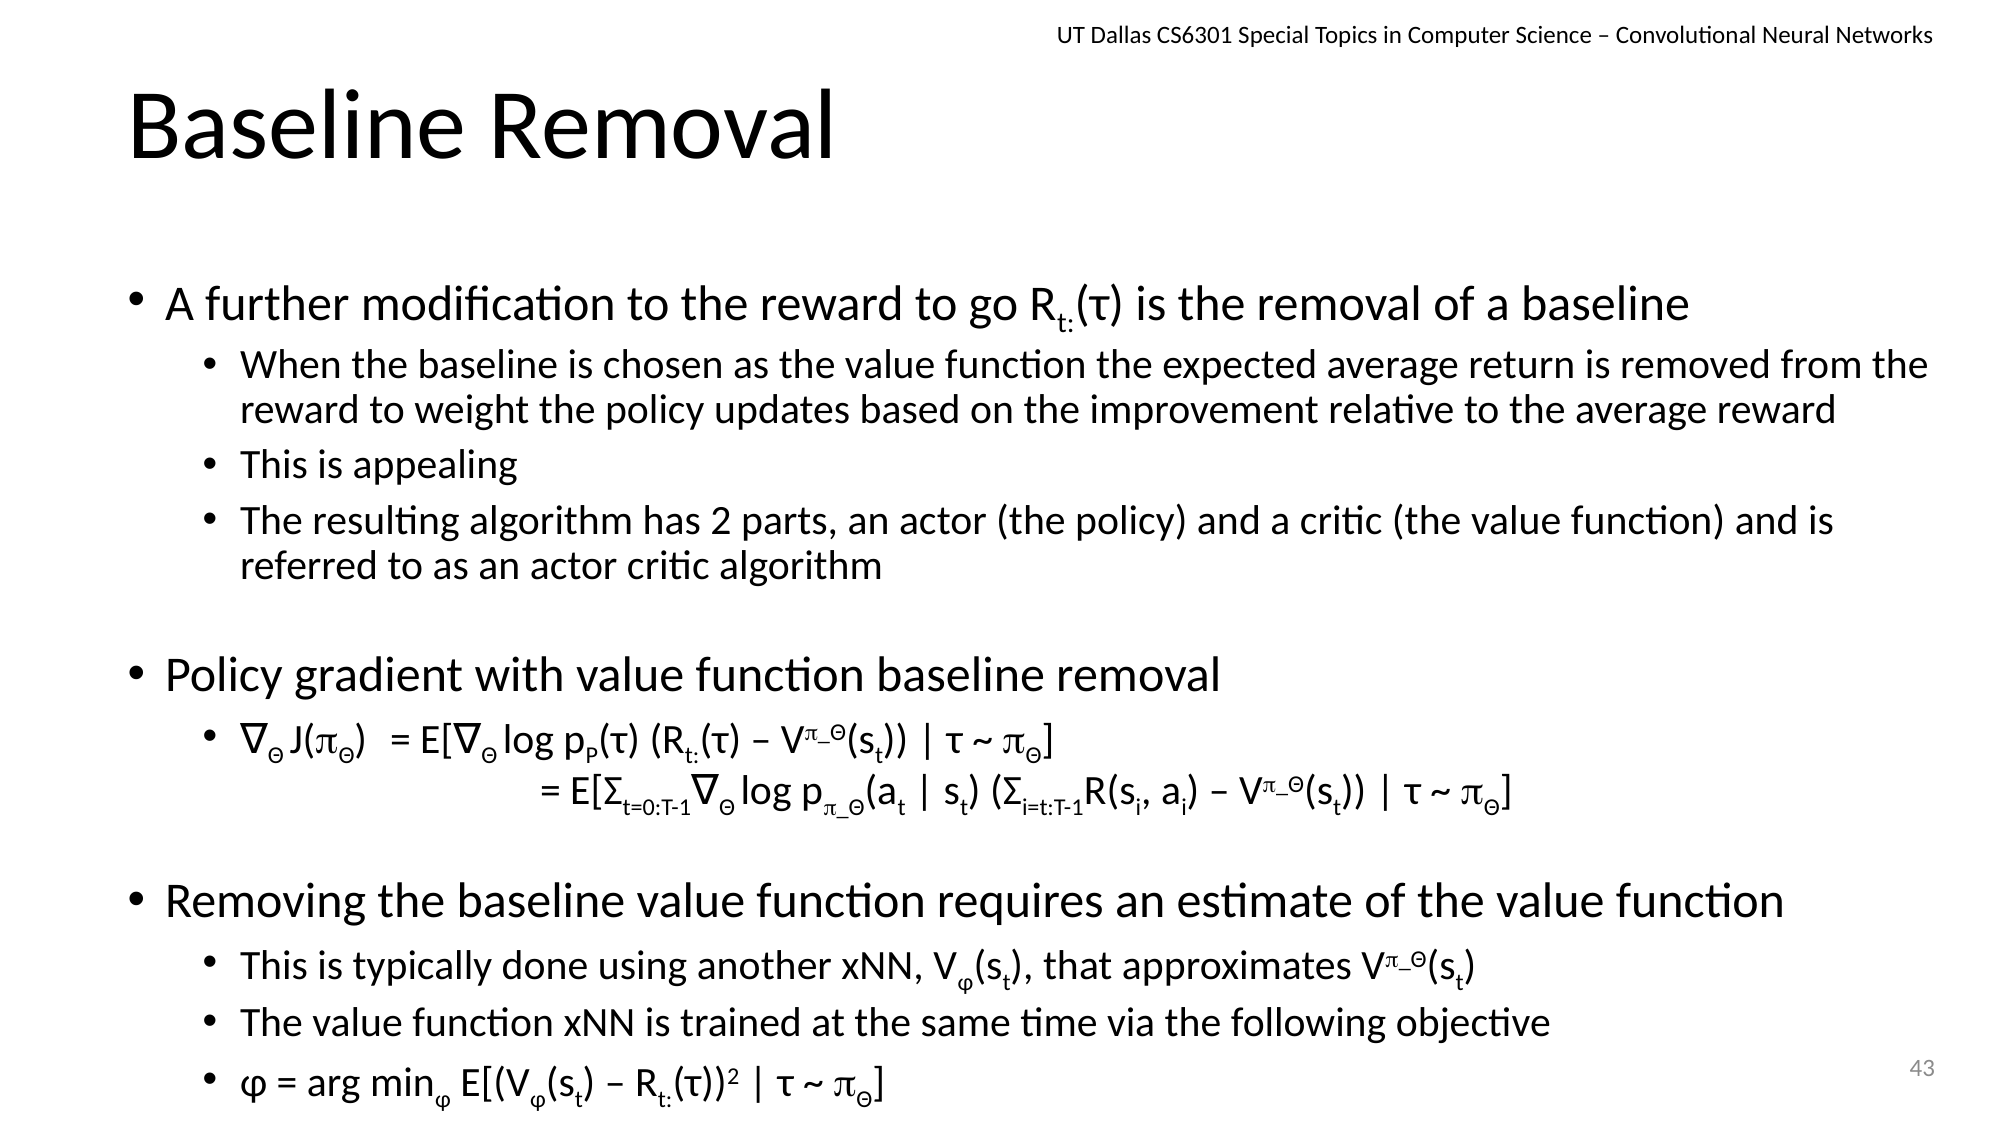

UT Dallas CS6301 Special Topics in Computer Science – Convolutional Neural Networks
# Baseline Removal
A further modification to the reward to go Rt:(τ) is the removal of a baseline
When the baseline is chosen as the value function the expected average return is removed from the reward to weight the policy updates based on the improvement relative to the average reward
This is appealing
The resulting algorithm has 2 parts, an actor (the policy) and a critic (the value function) and is referred to as an actor critic algorithm

Policy gradient with value function baseline removal
∇Θ J(πΘ)	= E[∇Θ log pP(τ) (Rt:(τ) – Vπ_Θ(st)) | τ ~ πΘ]
		= E[Σt=0:T-1∇Θ log pπ_Θ(at | st) (Σi=t:T-1R(si, ai) – Vπ_Θ(st)) | τ ~ πΘ]

Removing the baseline value function requires an estimate of the value function
This is typically done using another xNN, Vɸ(st), that approximates Vπ_Θ(st)
The value function xNN is trained at the same time via the following objective
ɸ = arg minɸ E[(Vɸ(st) – Rt:(τ))2 | τ ~ πΘ]
43